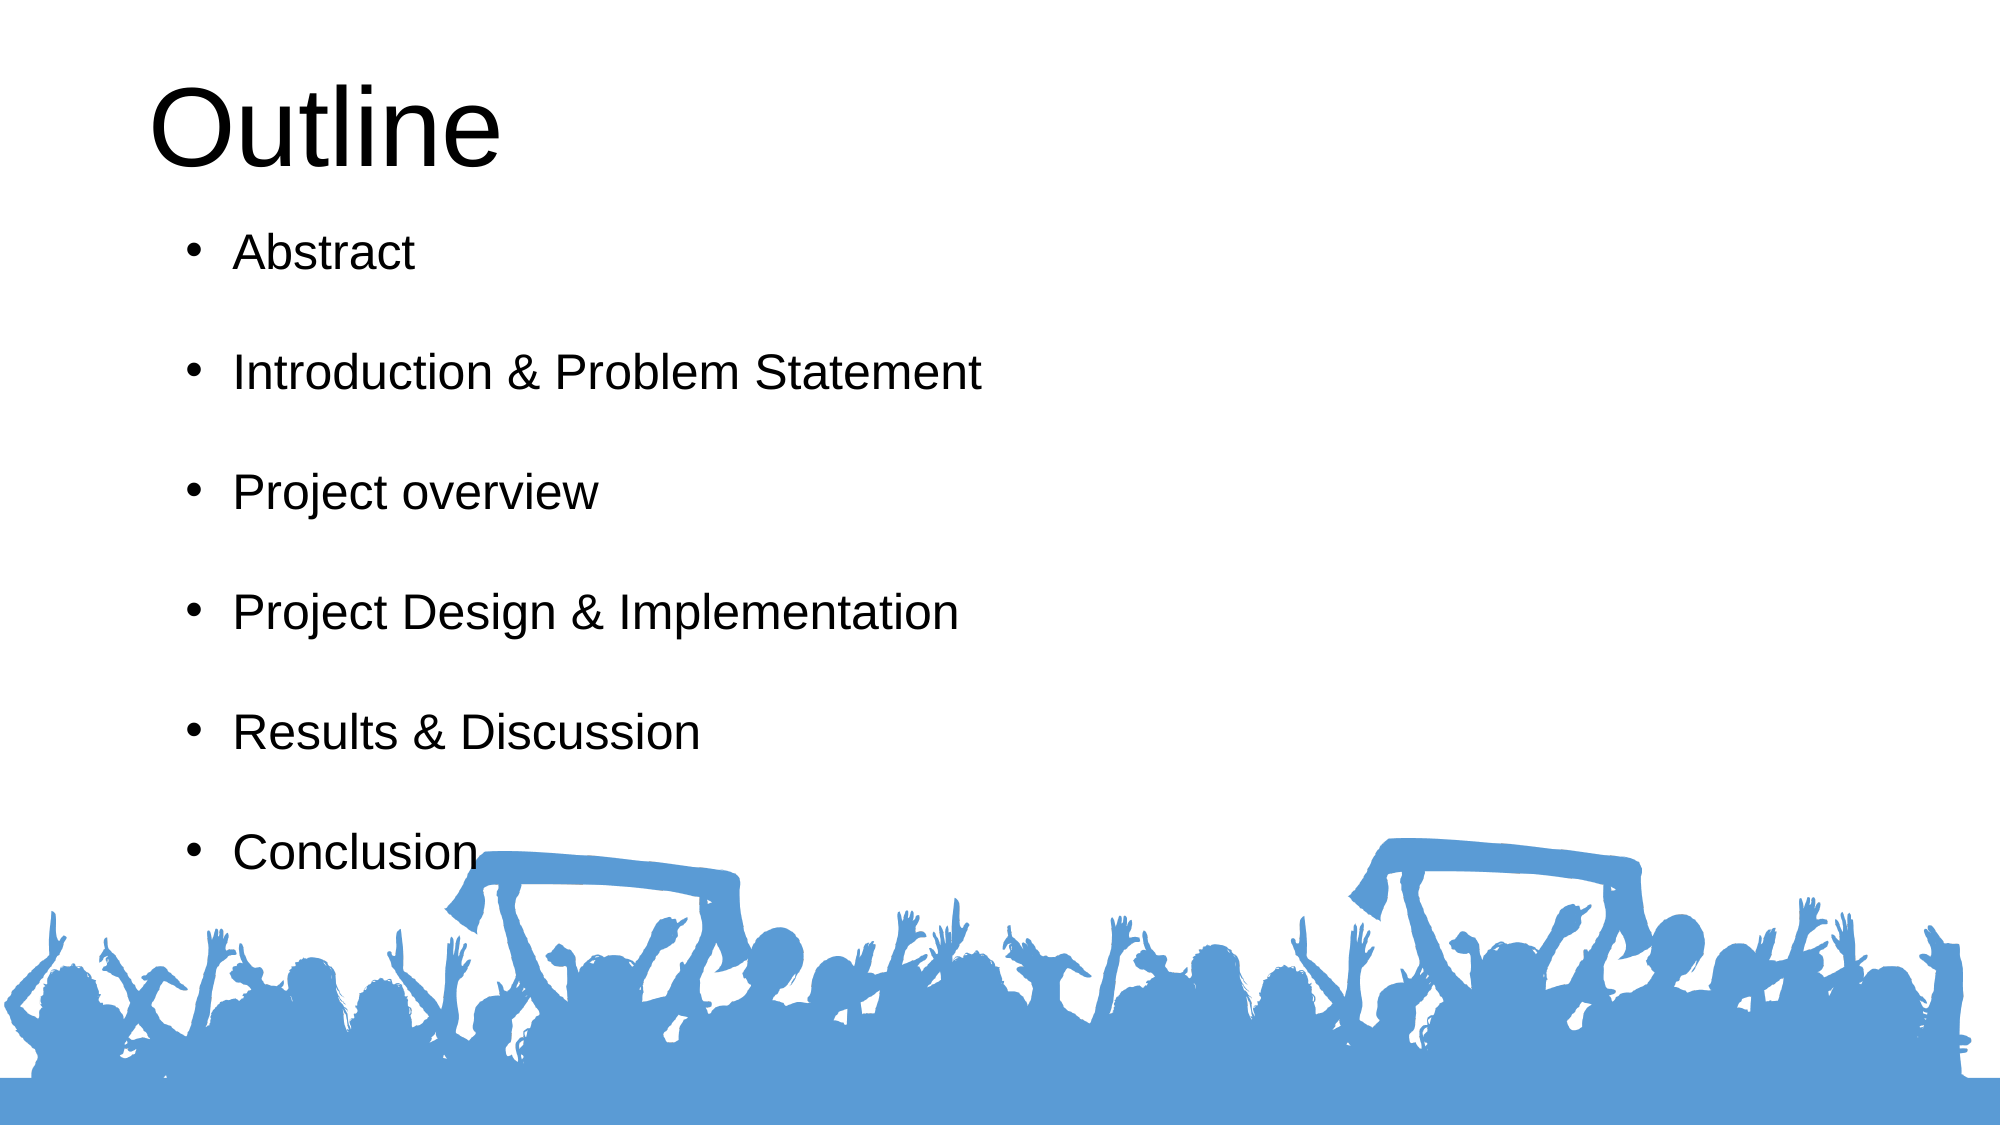

Outline

Abstract

Introduction & Problem Statement

Project overview

Project Design & Implementation

Results & Discussion

Conclusion